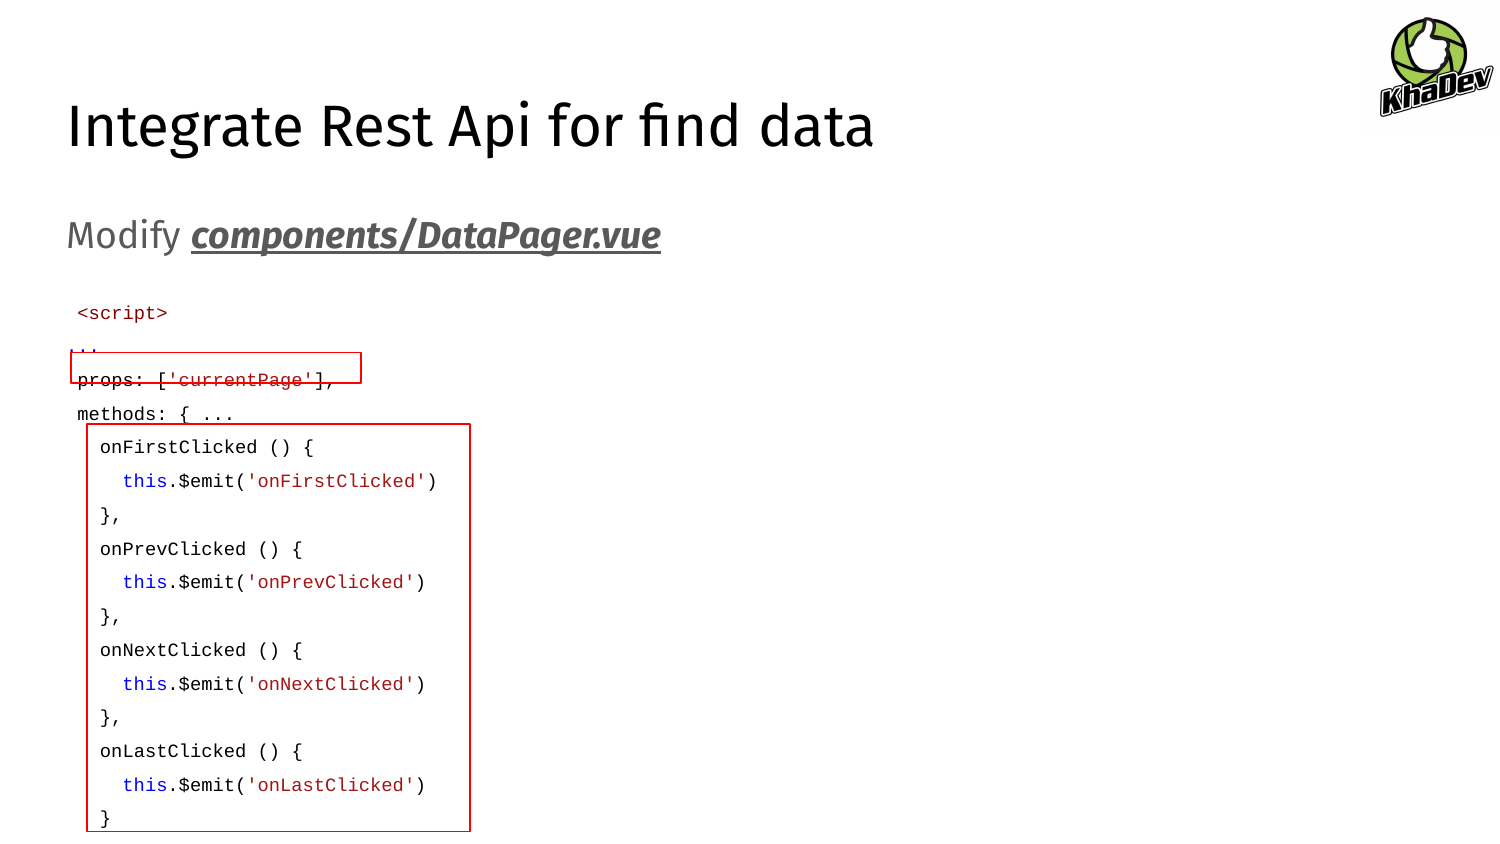

# Integrate Rest Api for find data

Modify components/DataPager.vue
 <script>
...
 props: ['currentPage'],
 methods: { ...
   onFirstClicked () {
     this.$emit('onFirstClicked')
   },
   onPrevClicked () {
     this.$emit('onPrevClicked')
   },
   onNextClicked () {
     this.$emit('onNextClicked')
   },
   onLastClicked () {
     this.$emit('onLastClicked')
   }